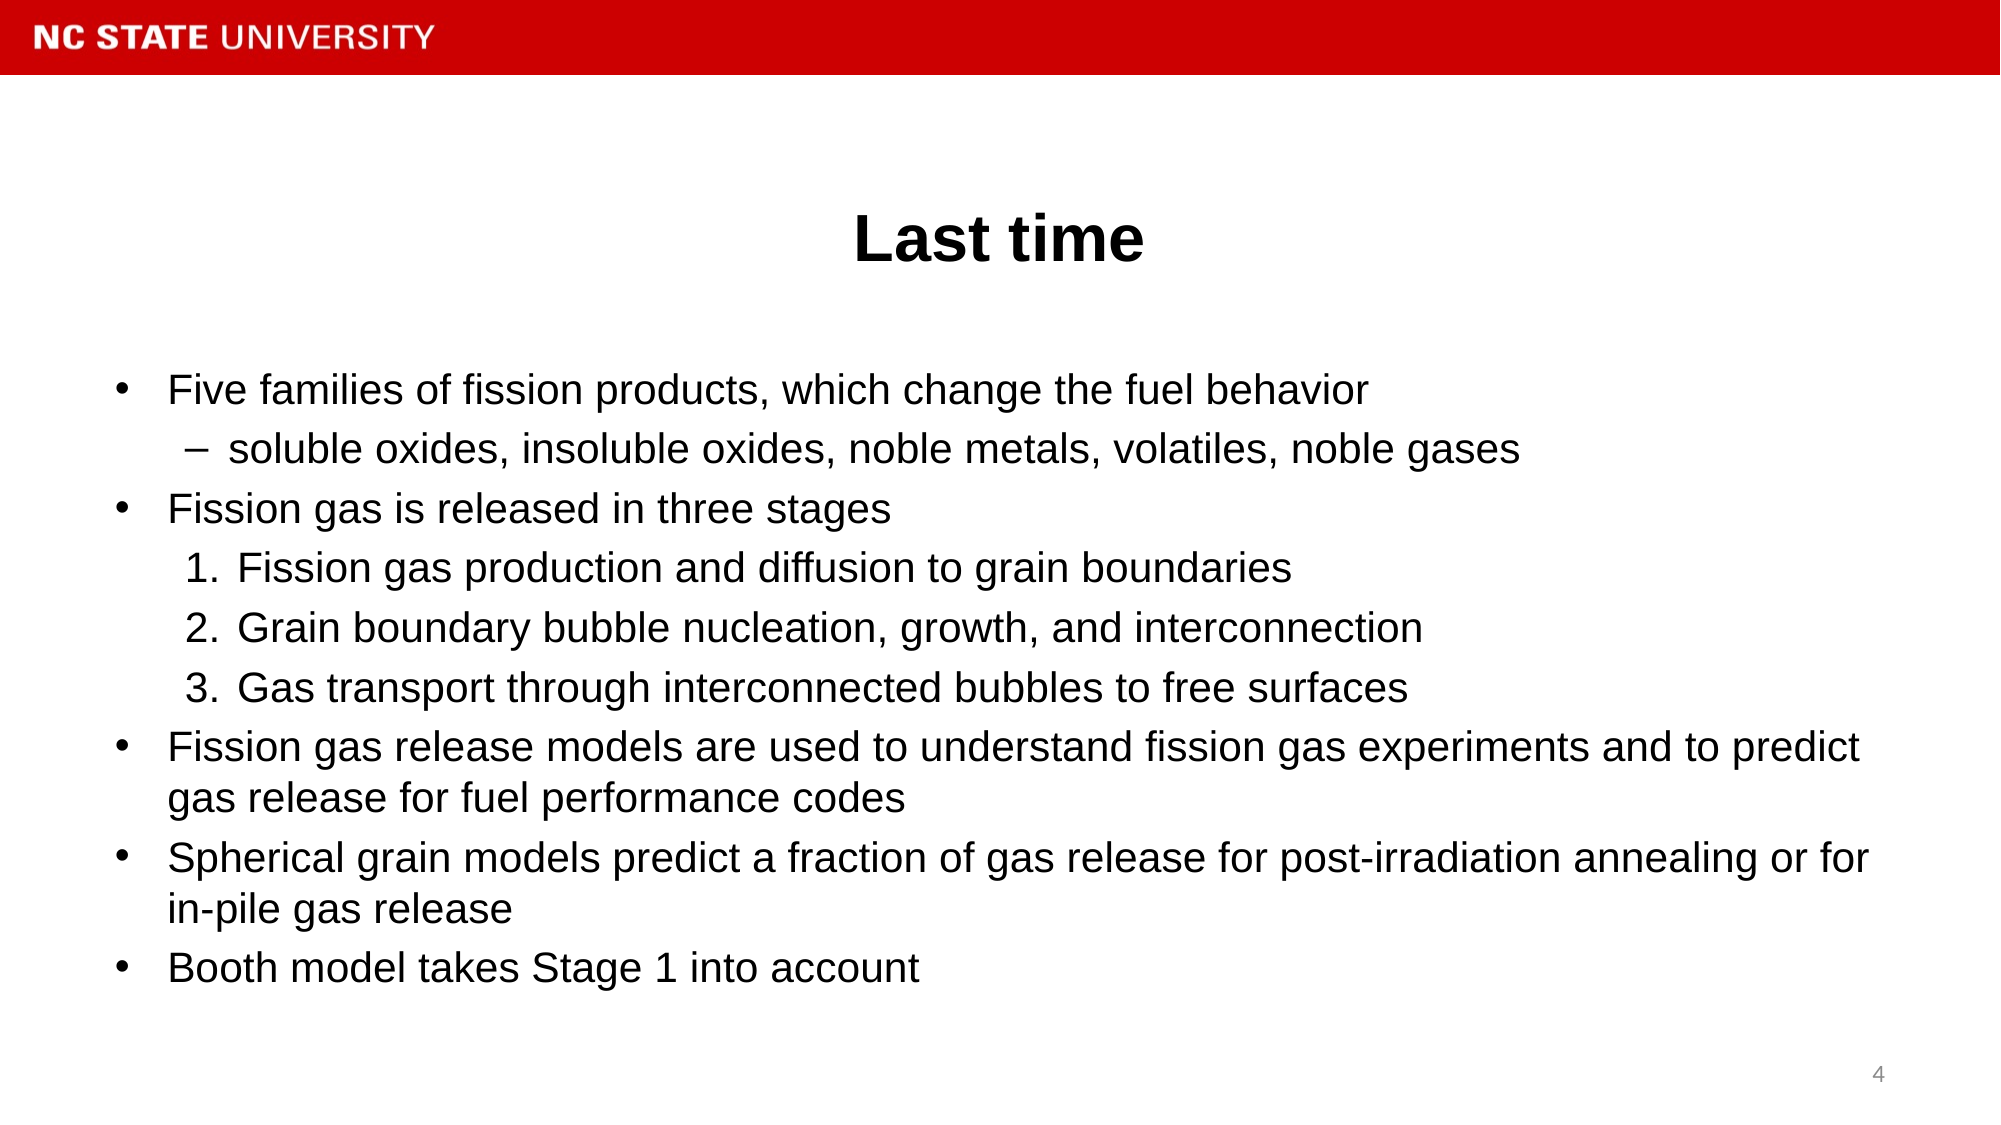

# Last time
Five families of fission products, which change the fuel behavior
soluble oxides, insoluble oxides, noble metals, volatiles, noble gases
Fission gas is released in three stages
Fission gas production and diffusion to grain boundaries
Grain boundary bubble nucleation, growth, and interconnection
Gas transport through interconnected bubbles to free surfaces
Fission gas release models are used to understand fission gas experiments and to predict gas release for fuel performance codes
Spherical grain models predict a fraction of gas release for post-irradiation annealing or for in-pile gas release
Booth model takes Stage 1 into account

4